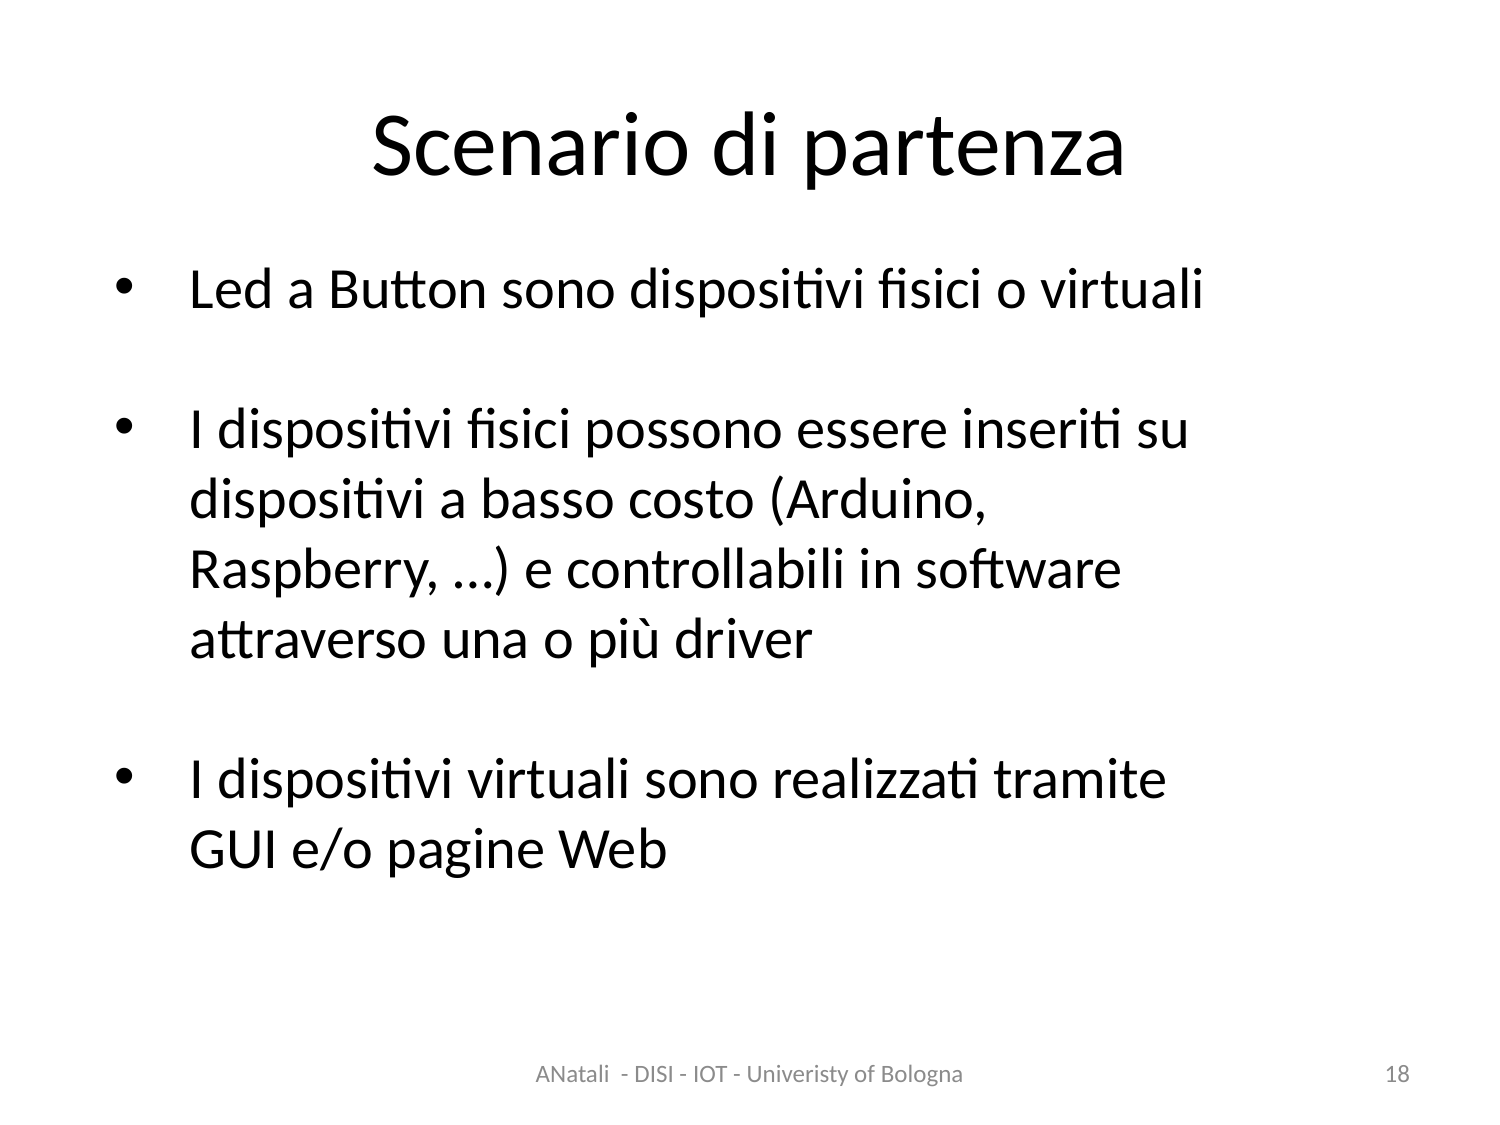

# Scenario di partenza
Led a Button sono dispositivi fisici o virtuali

I dispositivi fisici possono essere inseriti su dispositivi a basso costo (Arduino, Raspberry, …) e controllabili in software attraverso una o più driver

I dispositivi virtuali sono realizzati tramite GUI e/o pagine Web
ANatali  - DISI - IOT - Univeristy of Bologna
18